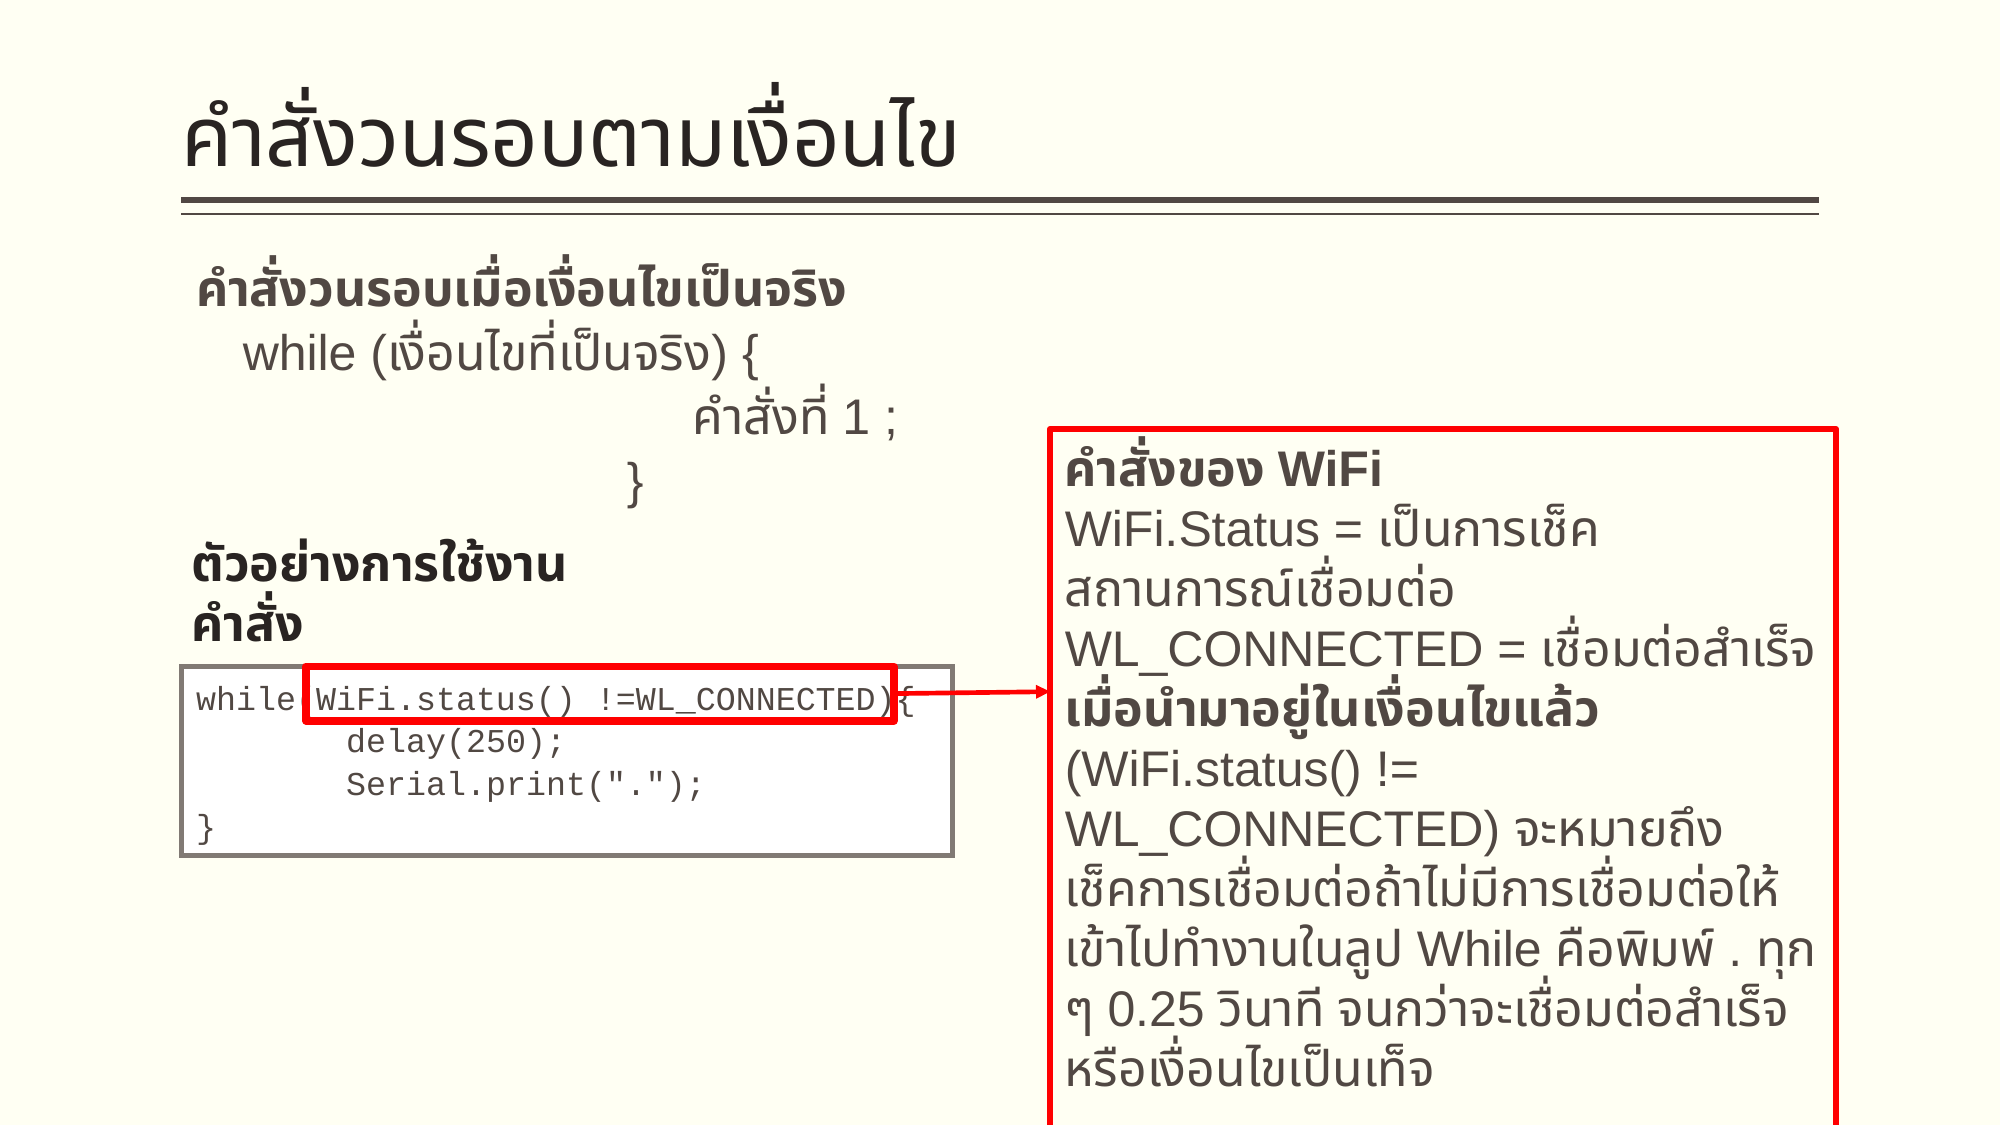

# คำสั่งวนรอบตามเงื่อนไข
คำสั่งวนรอบเมื่อเงื่อนไขเป็นจริง
while (เงื่อนไขที่เป็นจริง) {
			คำสั่งที่ 1 ;
		      }
คำสั่งของ WiFi
WiFi.Status = เป็นการเช็คสถานการณ์เชื่อมต่อ
WL_CONNECTED = เชื่อมต่อสำเร็จ
เมื่อนำมาอยู่ในเงื่อนไขแล้ว
(WiFi.status() != WL_CONNECTED) จะหมายถึง
เช็คการเชื่อมต่อถ้าไม่มีการเชื่อมต่อให้เข้าไปทำงานในลูป While คือพิมพ์ . ทุก ๆ 0.25 วินาที จนกว่าจะเชื่อมต่อสำเร็จหรือเงื่อนไขเป็นเท็จ

ตัวอย่างการใช้งานคำสั่ง
while(WiFi.status() !=WL_CONNECTED){
	delay(250);
	Serial.print(".");
}